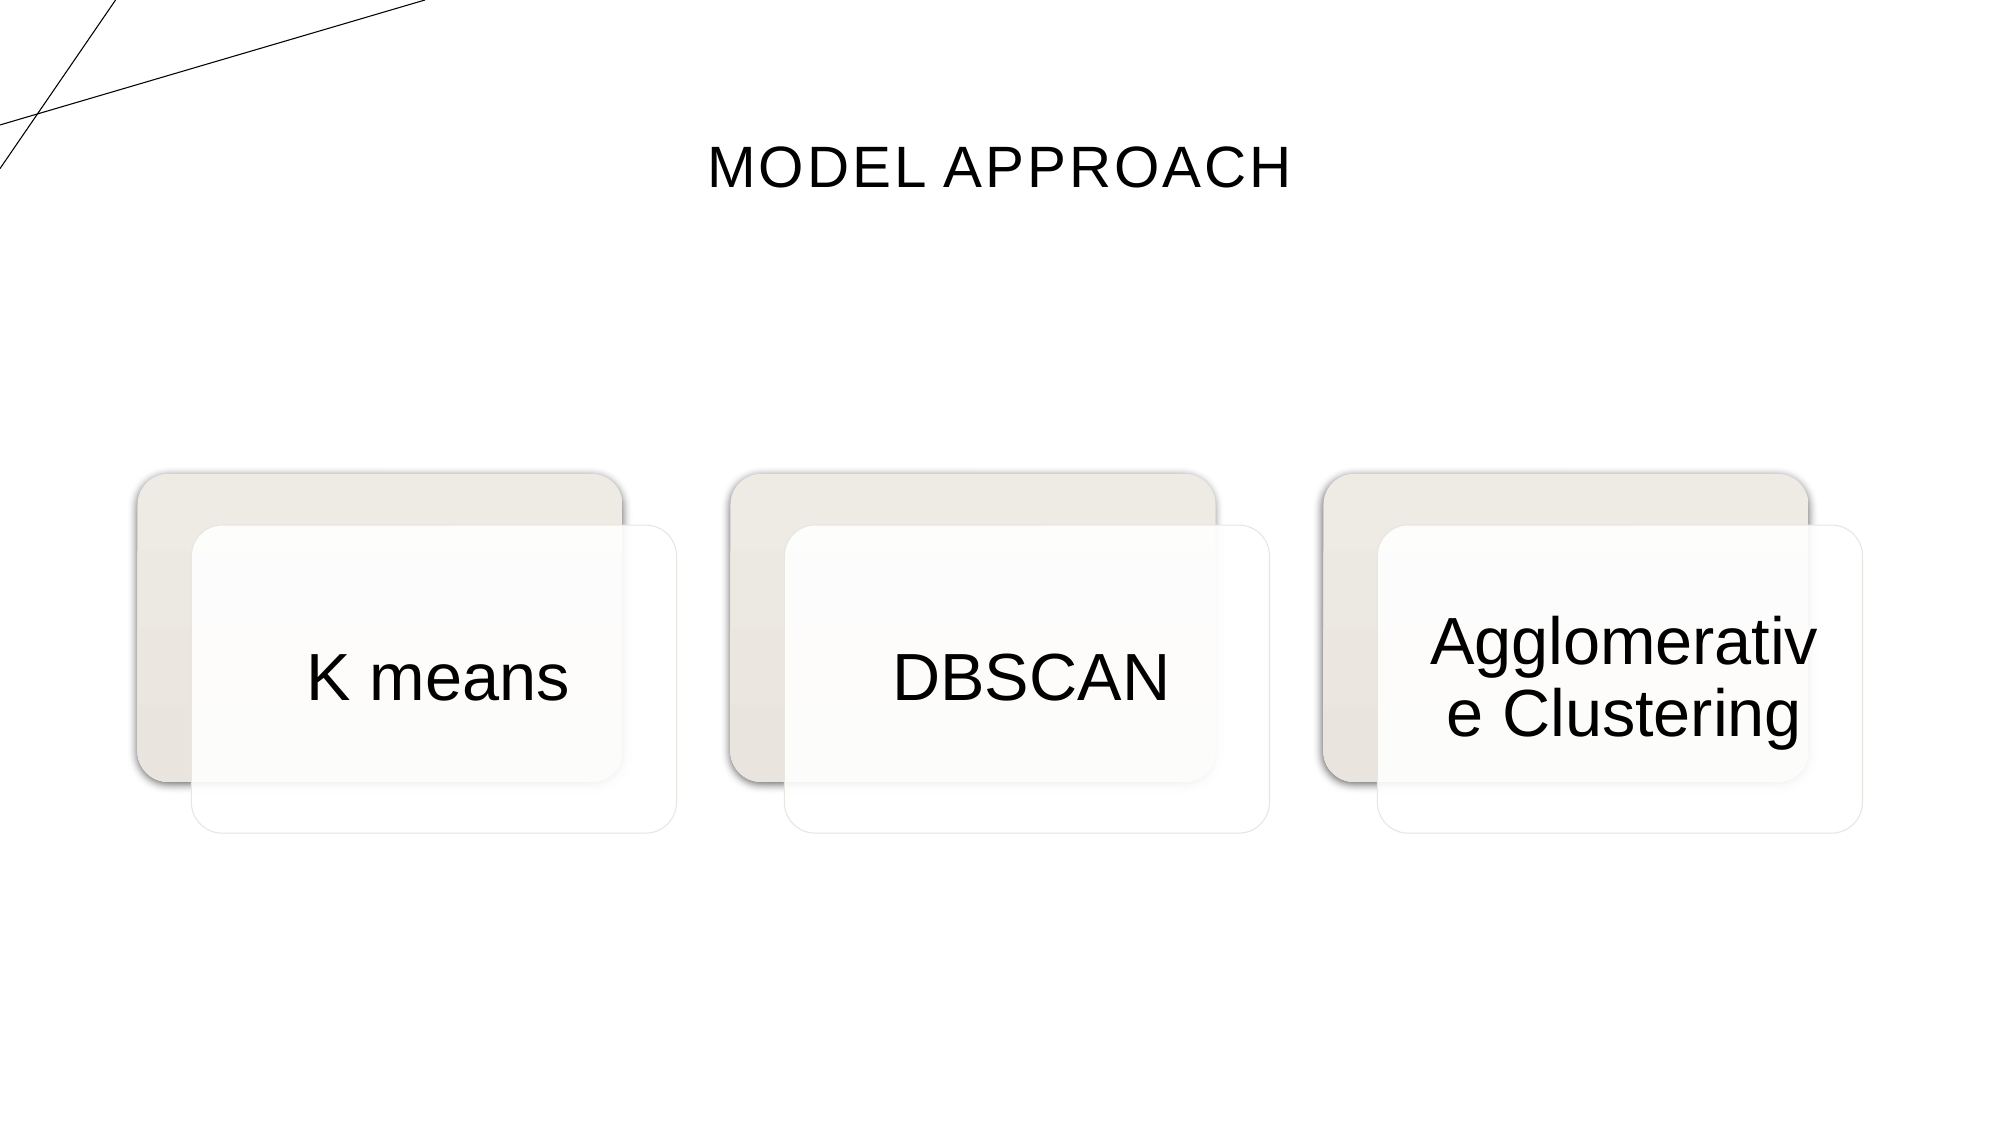

# Model Approach
K means
DBSCAN
Agglomerative Clustering